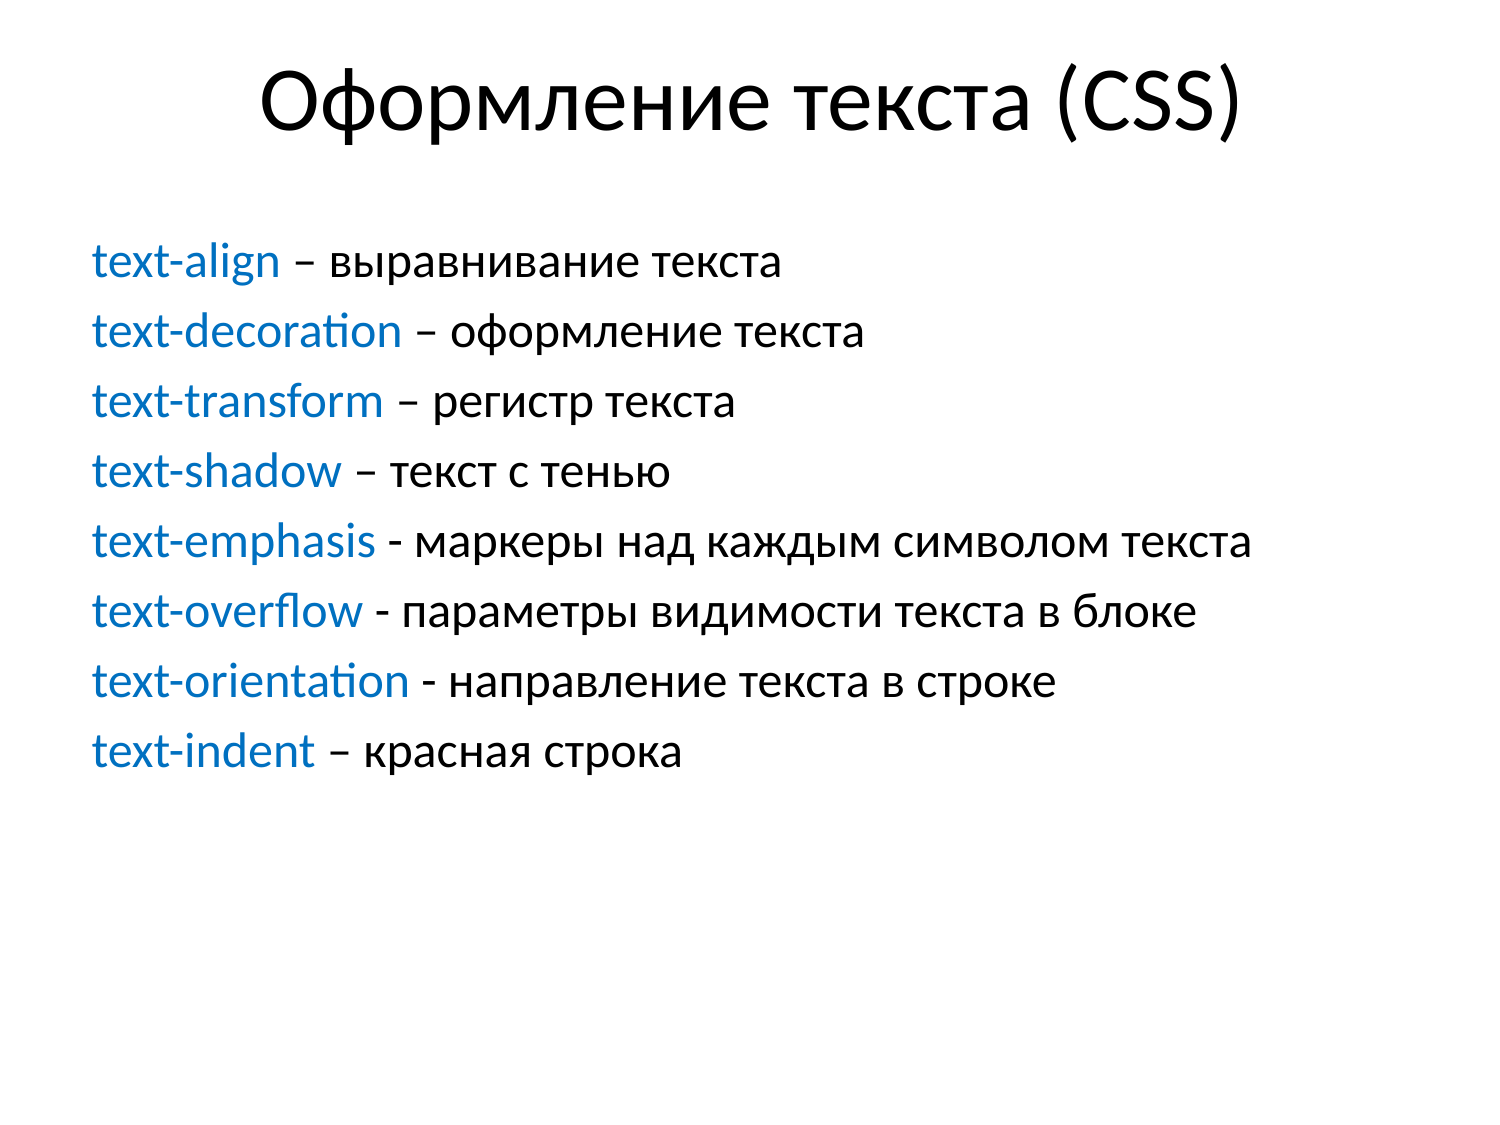

# Оформление текста (CSS)
text-align – выравнивание текста
text-decoration – оформление текста
text-transform – регистр текста
text-shadow – текст с тенью
text-emphasis - маркеры над каждым символом текста
text-overflow - параметры видимости текста в блоке
text-orientation - направление текста в строке
text-indent – красная строка